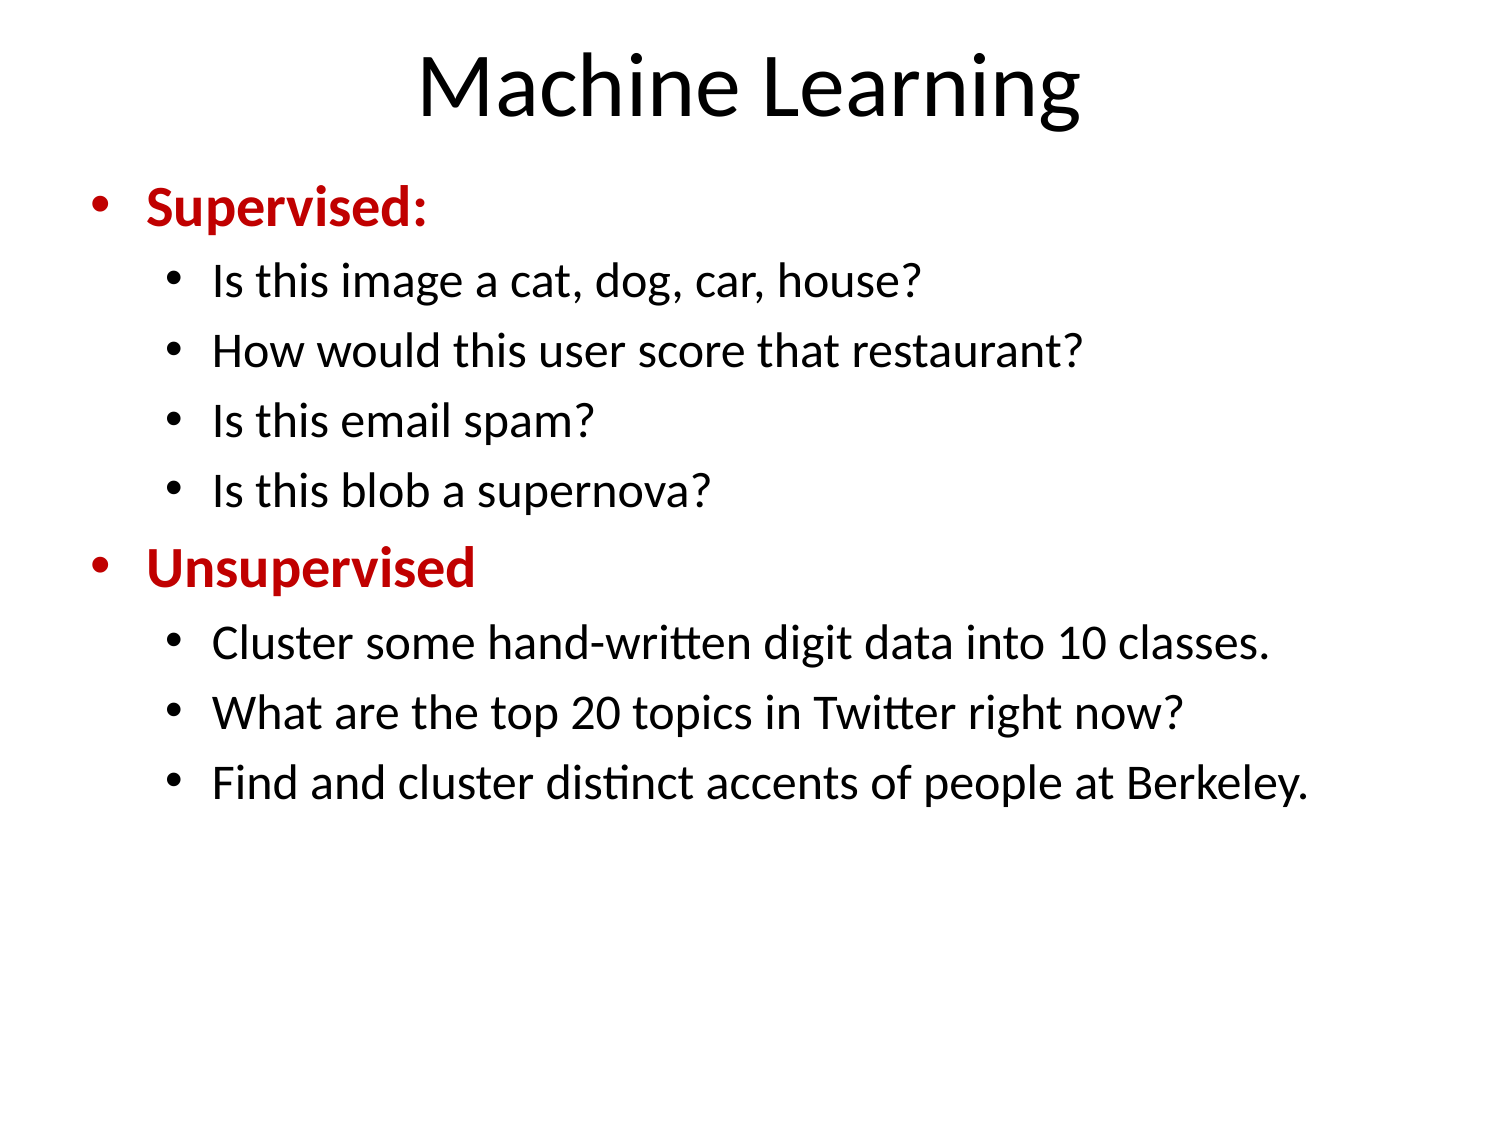

# Machine Learning
Supervised:
Is this image a cat, dog, car, house?
How would this user score that restaurant?
Is this email spam?
Is this blob a supernova?
Unsupervised
Cluster some hand-written digit data into 10 classes.
What are the top 20 topics in Twitter right now?
Find and cluster distinct accents of people at Berkeley.